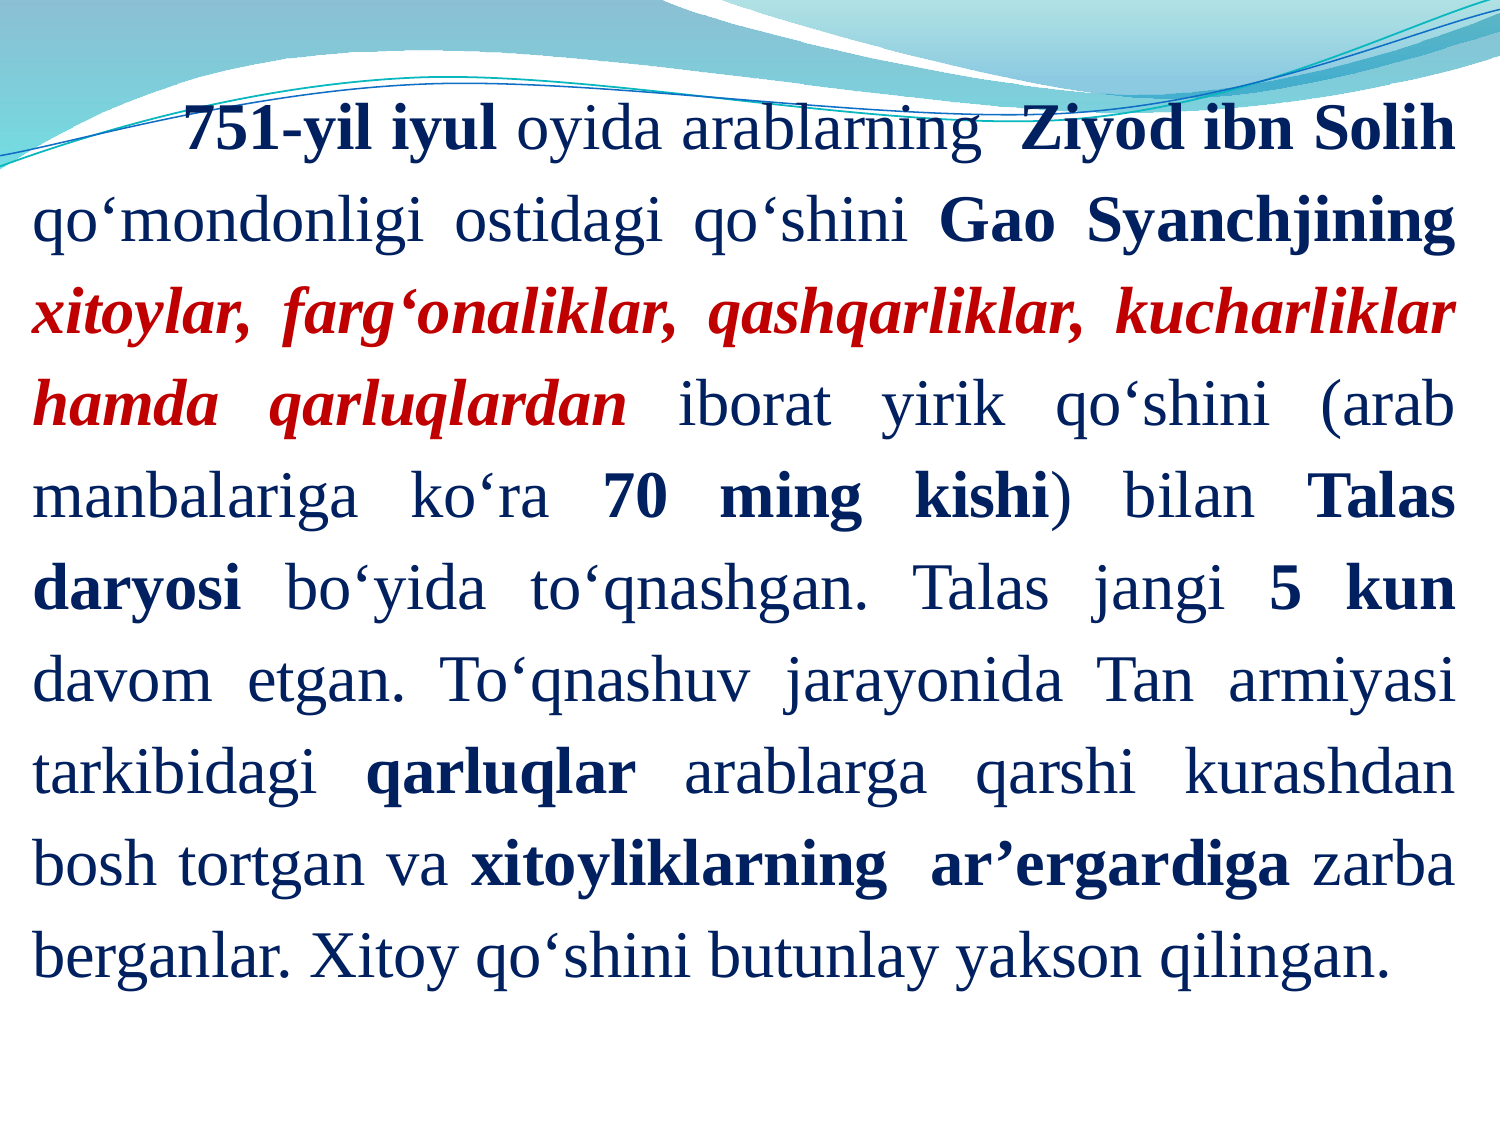

751-yil iyul oyida arablarning  Ziyod ibn Solih qo‘mondonligi ostidagi qo‘shini Gao Syanchjining xitoylar, farg‘onaliklar, qashqarliklar, kucharliklar hamda qarluqlardan iborat yirik qo‘shini (arab manbalariga ko‘ra 70 ming kishi) bilan Talas daryosi bo‘yida to‘qnashgan. Talas jangi 5 kun davom etgan. To‘qnashuv jarayonida Tan armiyasi tarkibidagi qarluqlar arablarga qarshi kurashdan bosh tortgan va xitoyliklarning  ar’ergardiga zarba berganlar. Xitoy qo‘shini butunlay yakson qilingan.